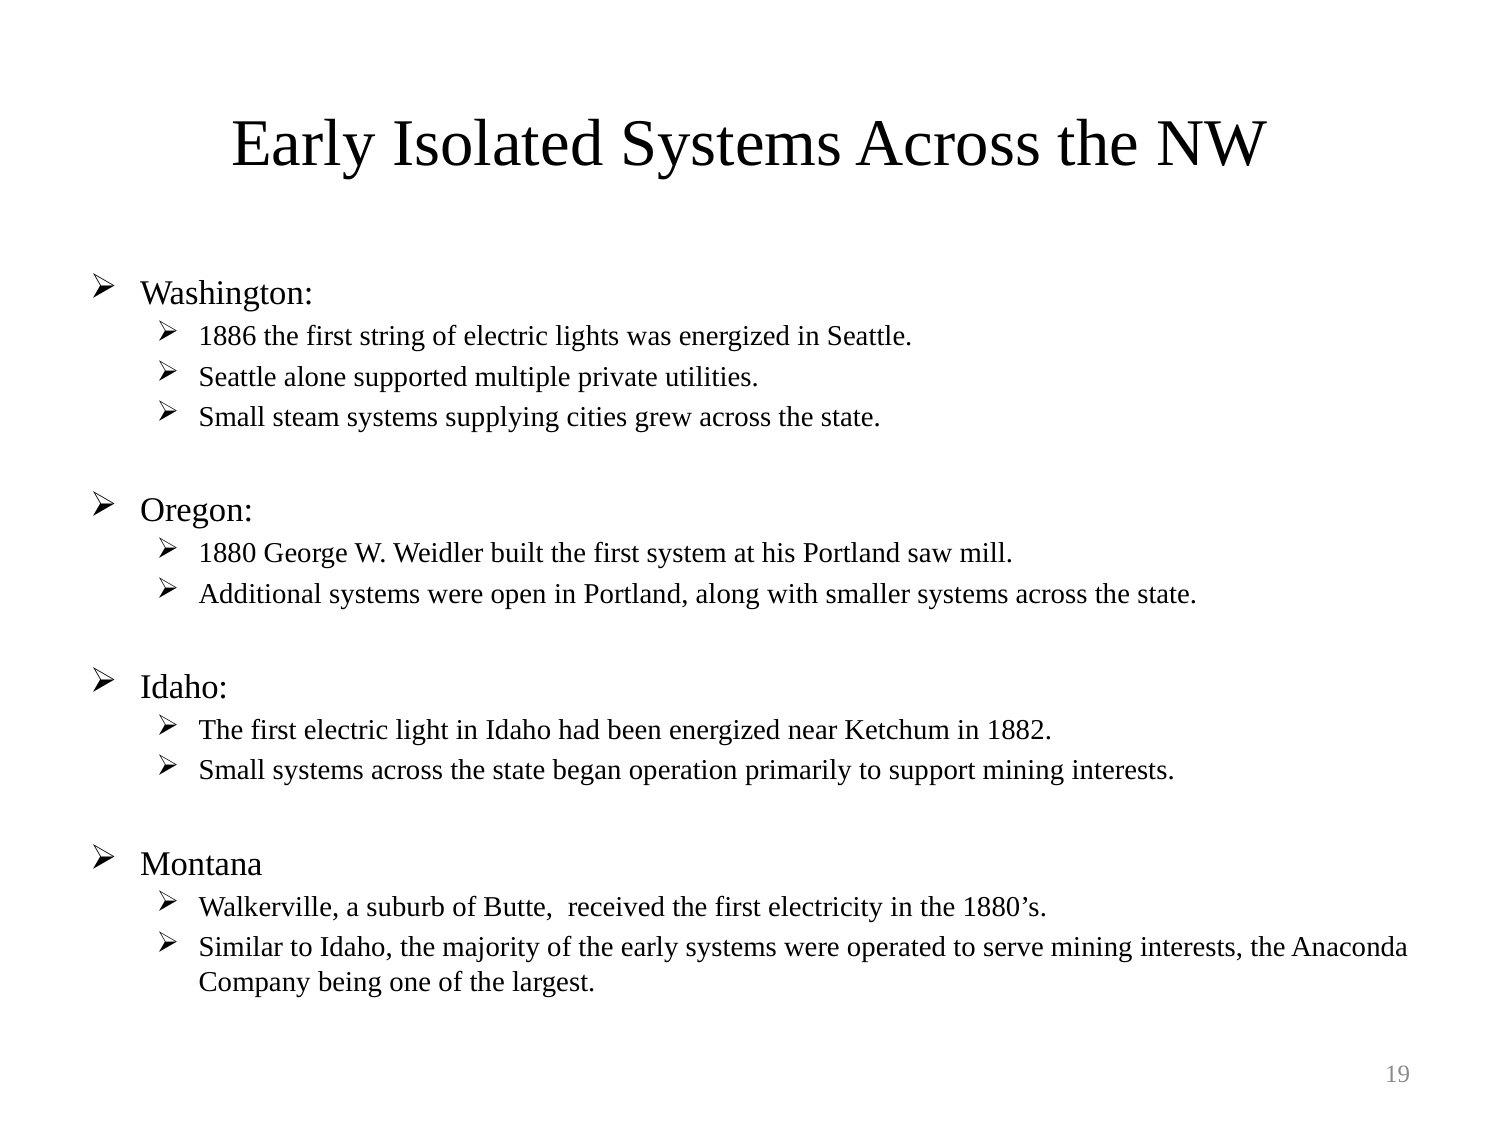

# Early Isolated Systems Across the NW
Washington:
1886 the first string of electric lights was energized in Seattle.
Seattle alone supported multiple private utilities.
Small steam systems supplying cities grew across the state.

Oregon:
1880 George W. Weidler built the first system at his Portland saw mill.
Additional systems were open in Portland, along with smaller systems across the state.

Idaho:
The first electric light in Idaho had been energized near Ketchum in 1882.
Small systems across the state began operation primarily to support mining interests.

Montana
Walkerville, a suburb of Butte,  received the first electricity in the 1880’s.
Similar to Idaho, the majority of the early systems were operated to serve mining interests, the Anaconda Company being one of the largest.

19